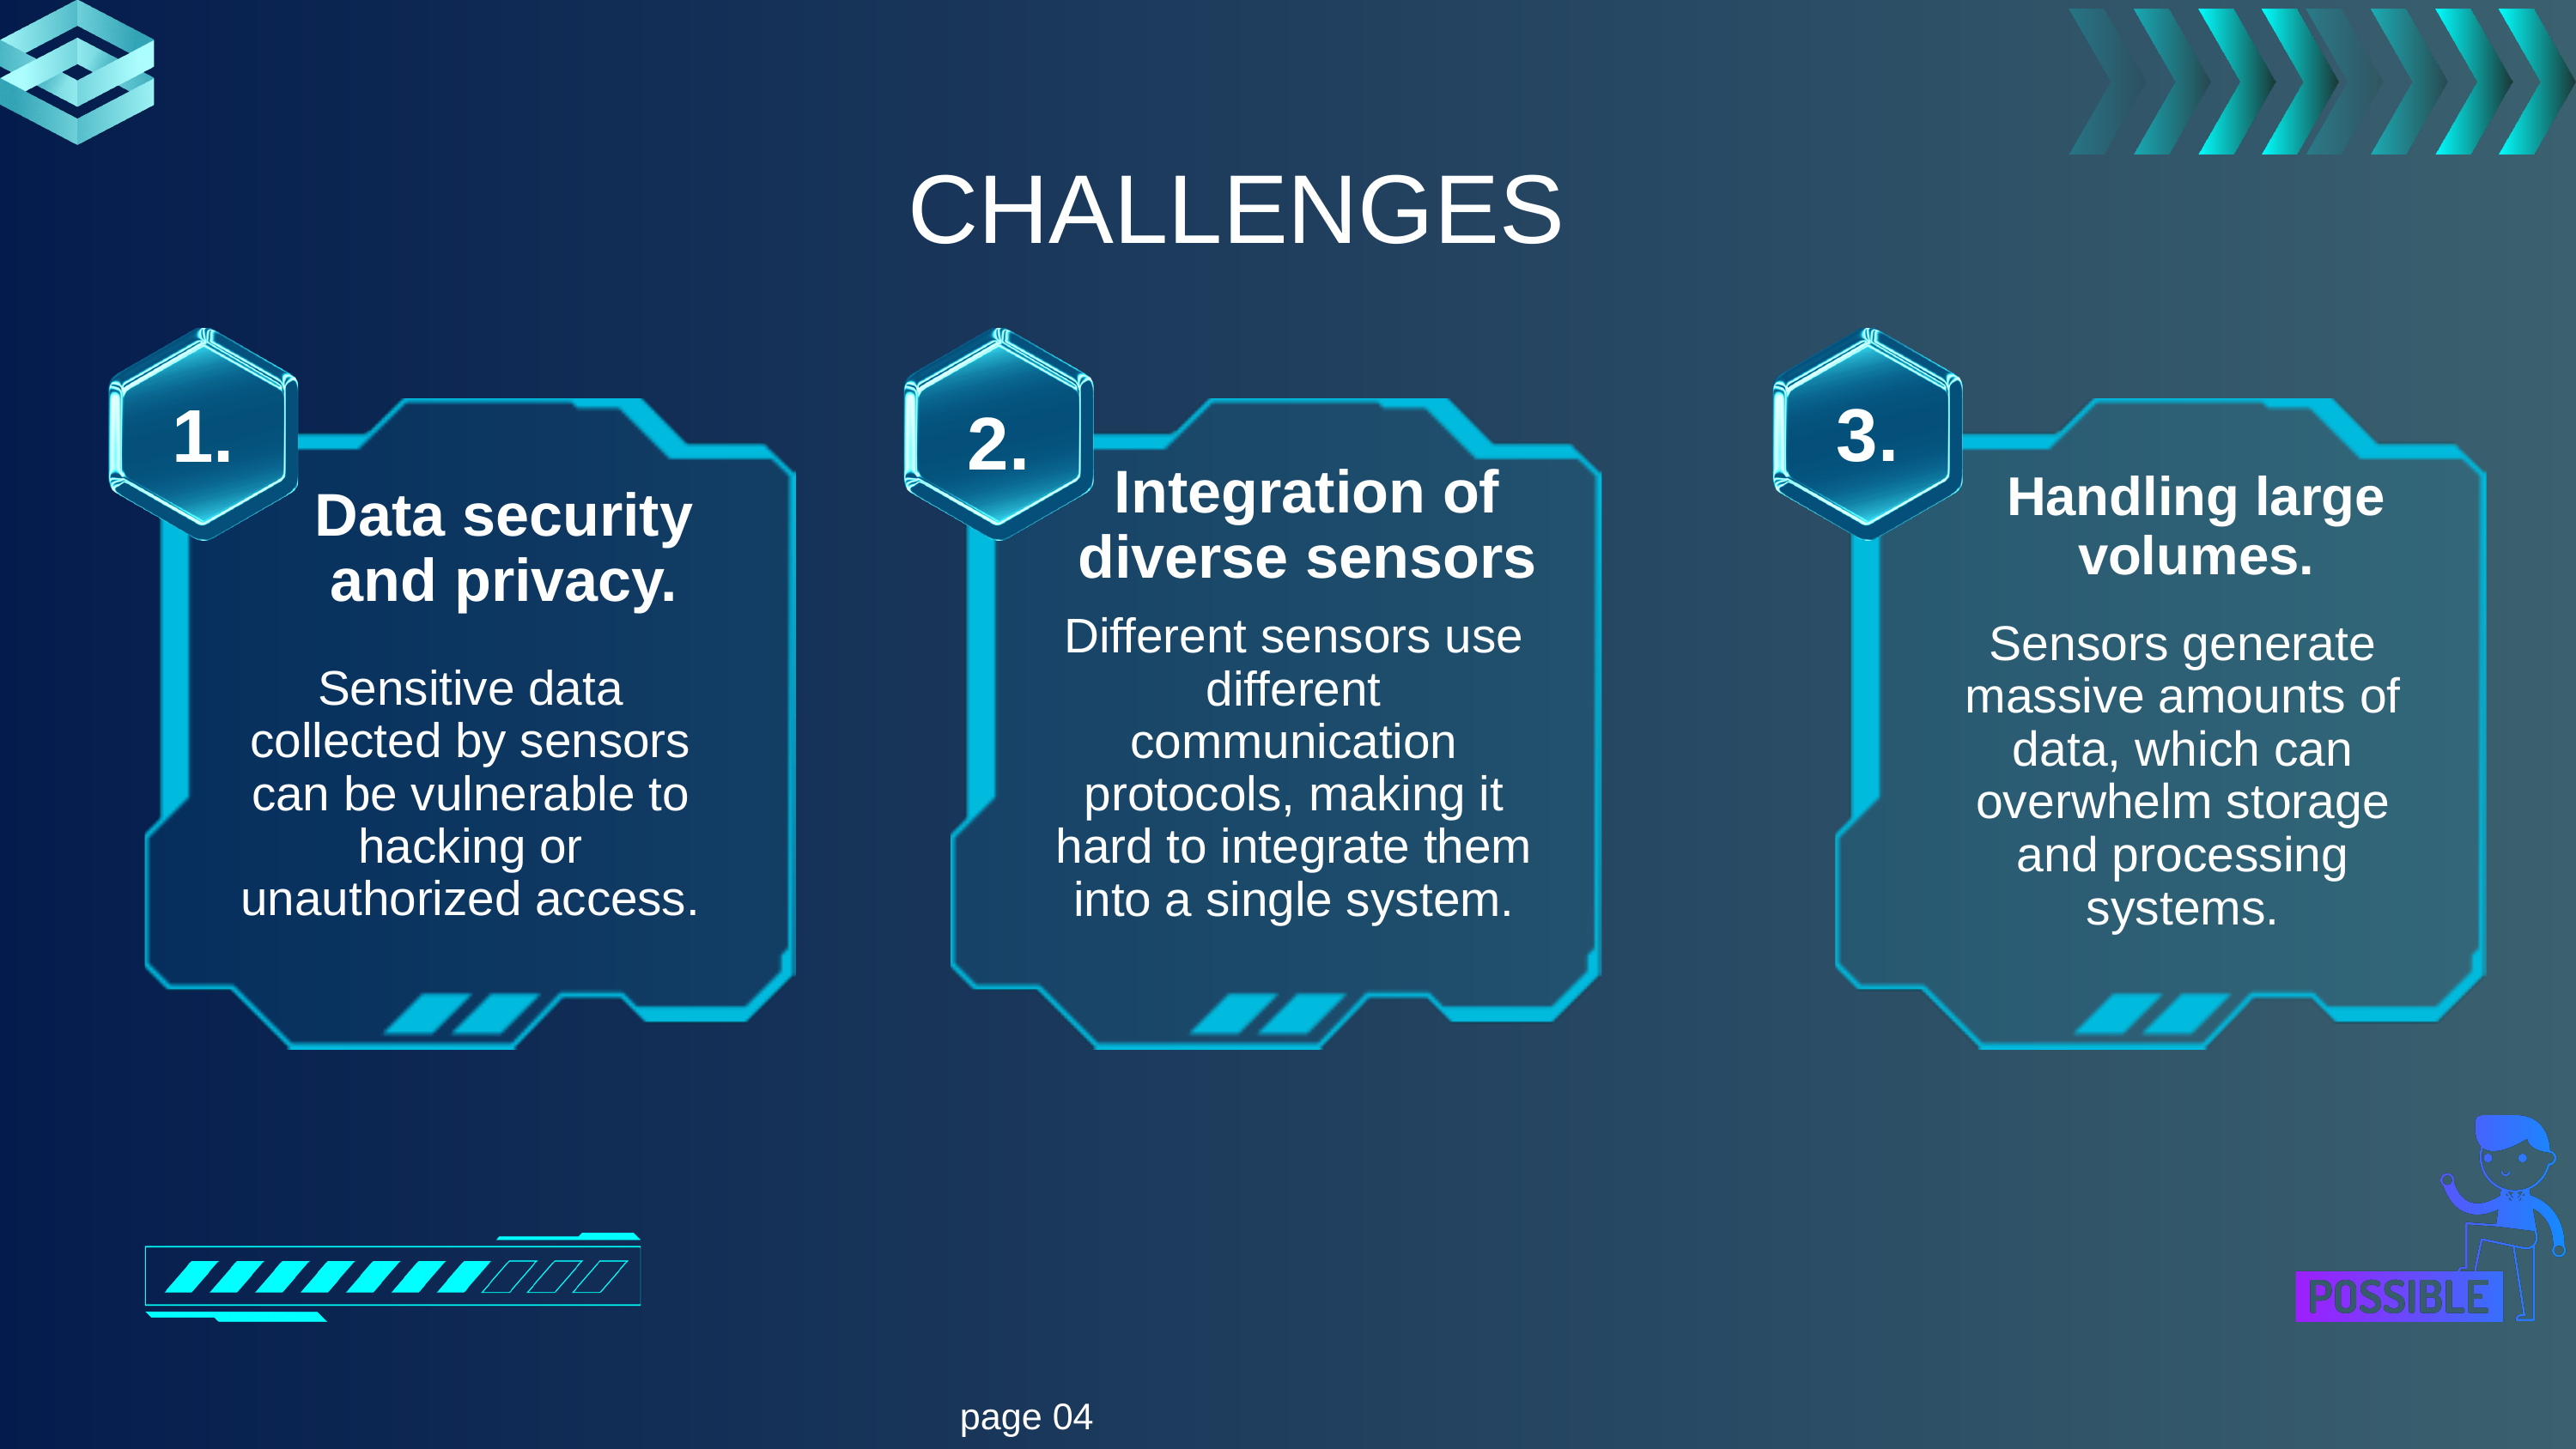

CHALLENGES

3.
1.

2.
Integration of diverse sensors
Handling large volumes.
Data security and privacy.
Different sensors use different communication protocols, making it hard to integrate them into a single system.
Sensors generate massive amounts of data, which can overwhelm storage and processing systems.
Sensitive data collected by sensors can be vulnerable to hacking or unauthorized access.

page 04